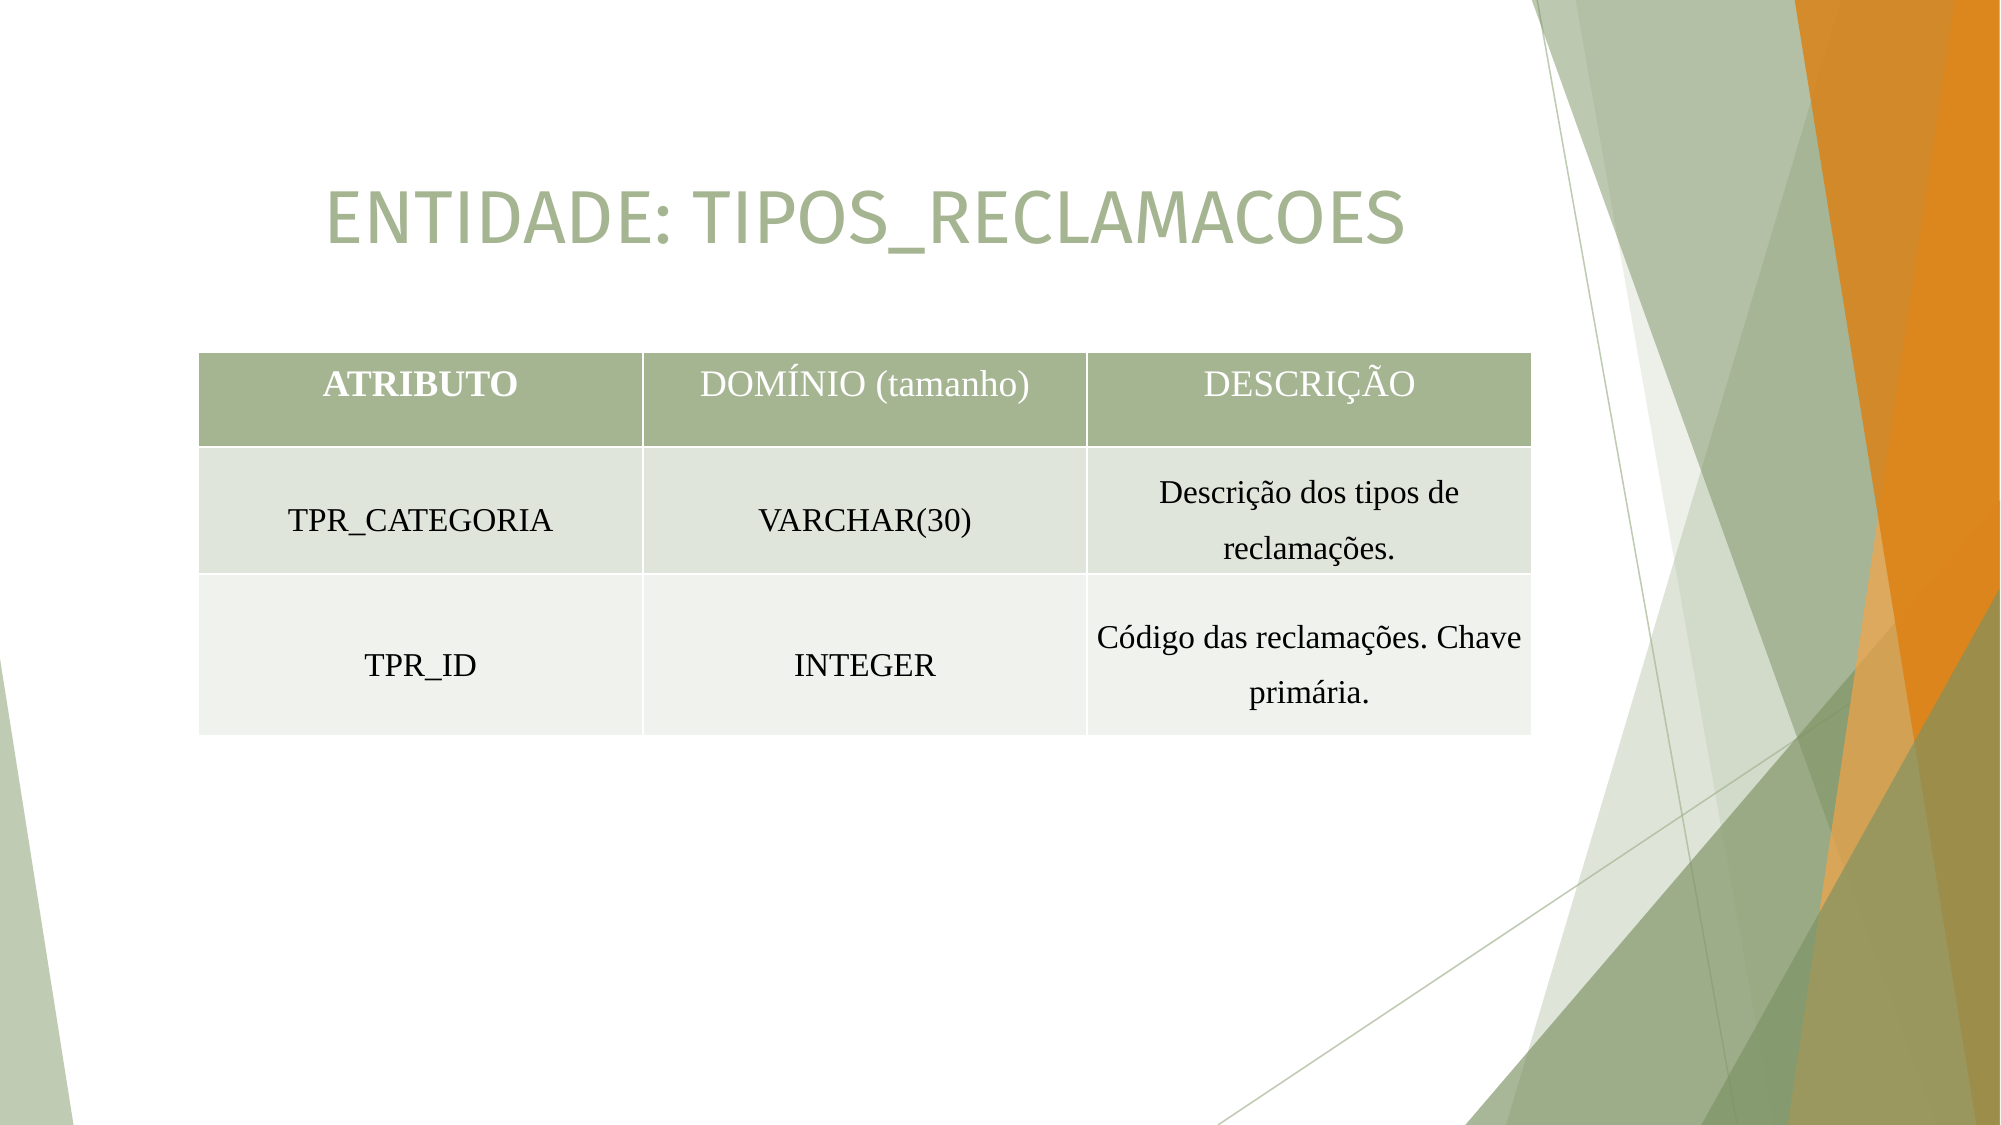

# ENTIDADE: TIPOS_RECLAMACOES
| ATRIBUTO | DOMÍNIO (tamanho) | DESCRIÇÃO |
| --- | --- | --- |
| TPR\_CATEGORIA | VARCHAR(30) | Descrição dos tipos de reclamações. |
| TPR\_ID | INTEGER | Código das reclamações. Chave primária. |